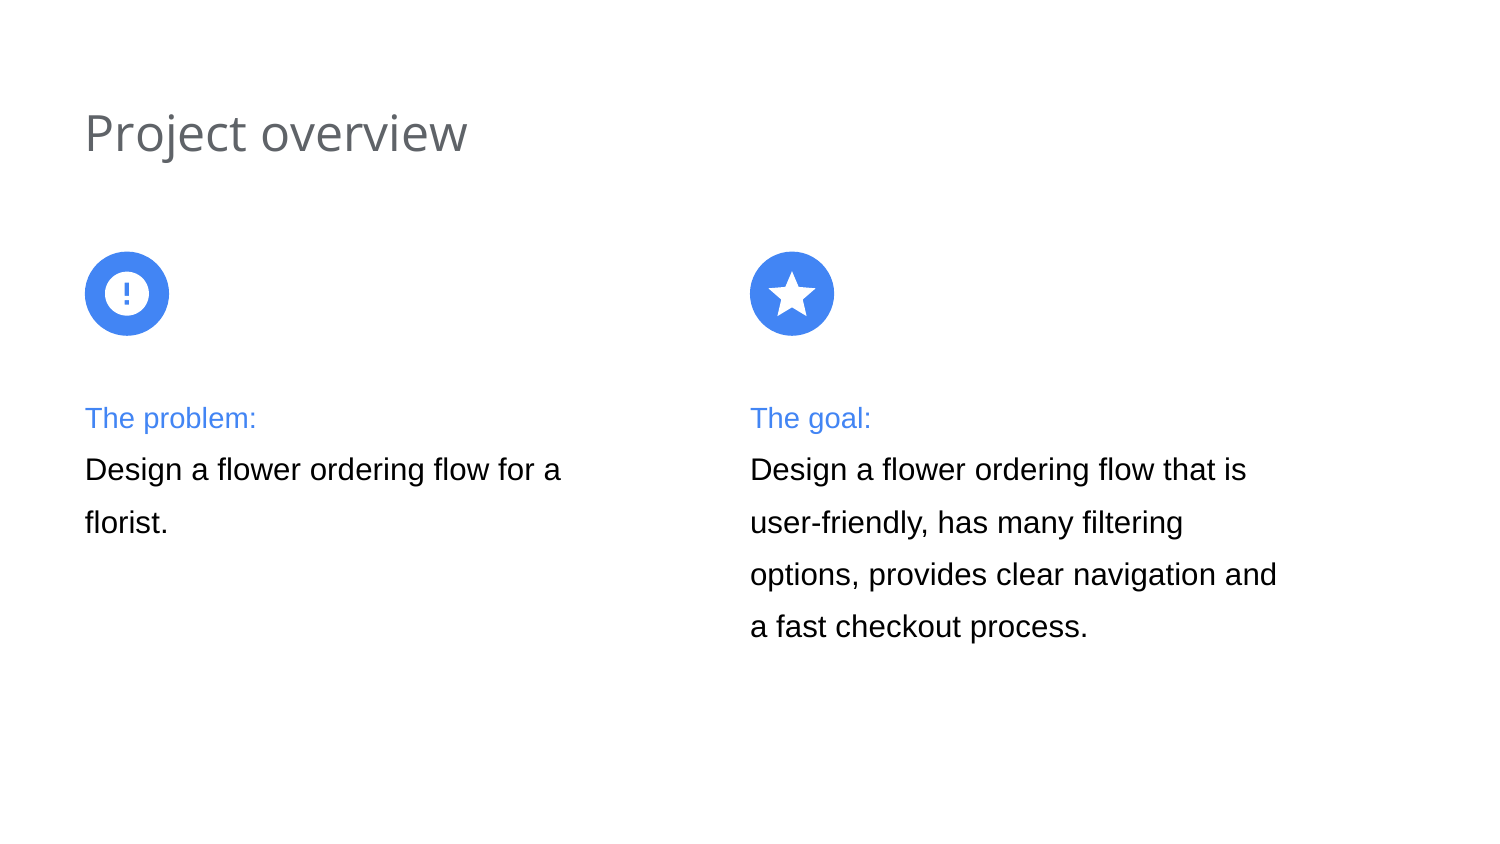

Project overview

The problem:
Design a flower ordering flow for a florist.

The goal:
Design a flower ordering flow that is user-friendly, has many filtering options, provides clear navigation and a fast checkout process.